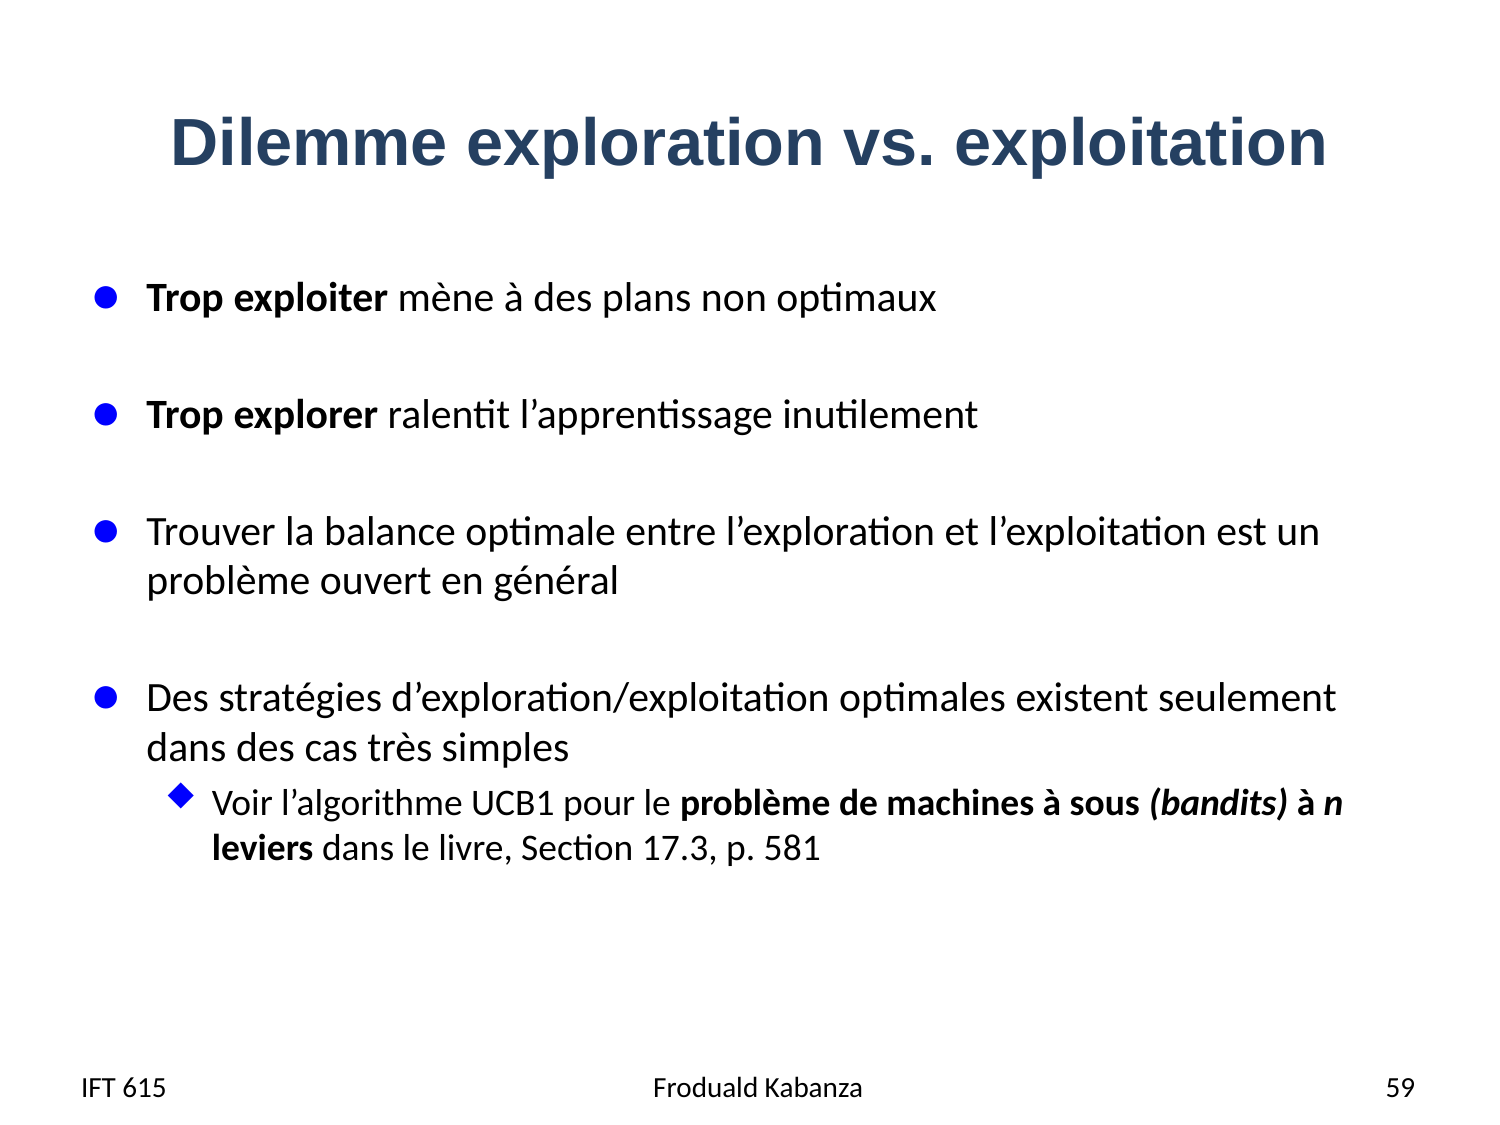

# Dilemme exploration vs. exploitation
Trop exploiter mène à des plans non optimaux

Trop explorer ralentit l’apprentissage inutilement

Trouver la balance optimale entre l’exploration et l’exploitation est un problème ouvert en général

Des stratégies d’exploration/exploitation optimales existent seulement dans des cas très simples
Voir l’algorithme UCB1 pour le problème de machines à sous (bandits) à n leviers dans le livre, Section 17.3, p. 581
IFT 615
Froduald Kabanza
59